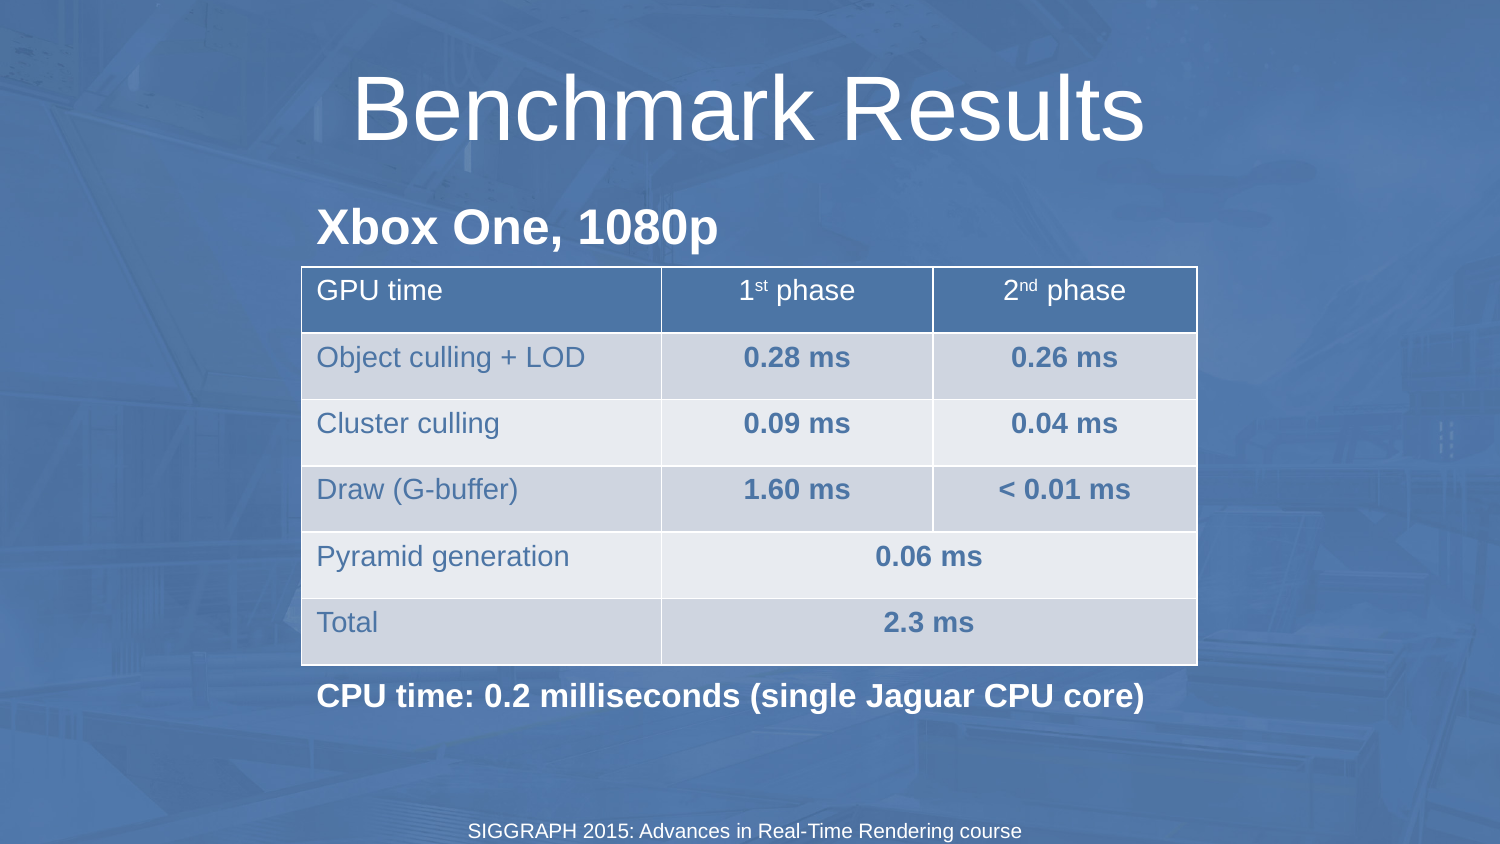

# Benchmark Results
Xbox One, 1080p
| GPU time | 1st phase | 2nd phase |
| --- | --- | --- |
| Object culling + LOD | 0.28 ms | 0.26 ms |
| Cluster culling | 0.09 ms | 0.04 ms |
| Draw (G-buffer) | 1.60 ms | < 0.01 ms |
| Pyramid generation | 0.06 ms |  |
| Total | 2.3 ms |  |
CPU time: 0.2 milliseconds (single Jaguar CPU core)

SIGGRAPH 2015: Advances in Real-Time Rendering course